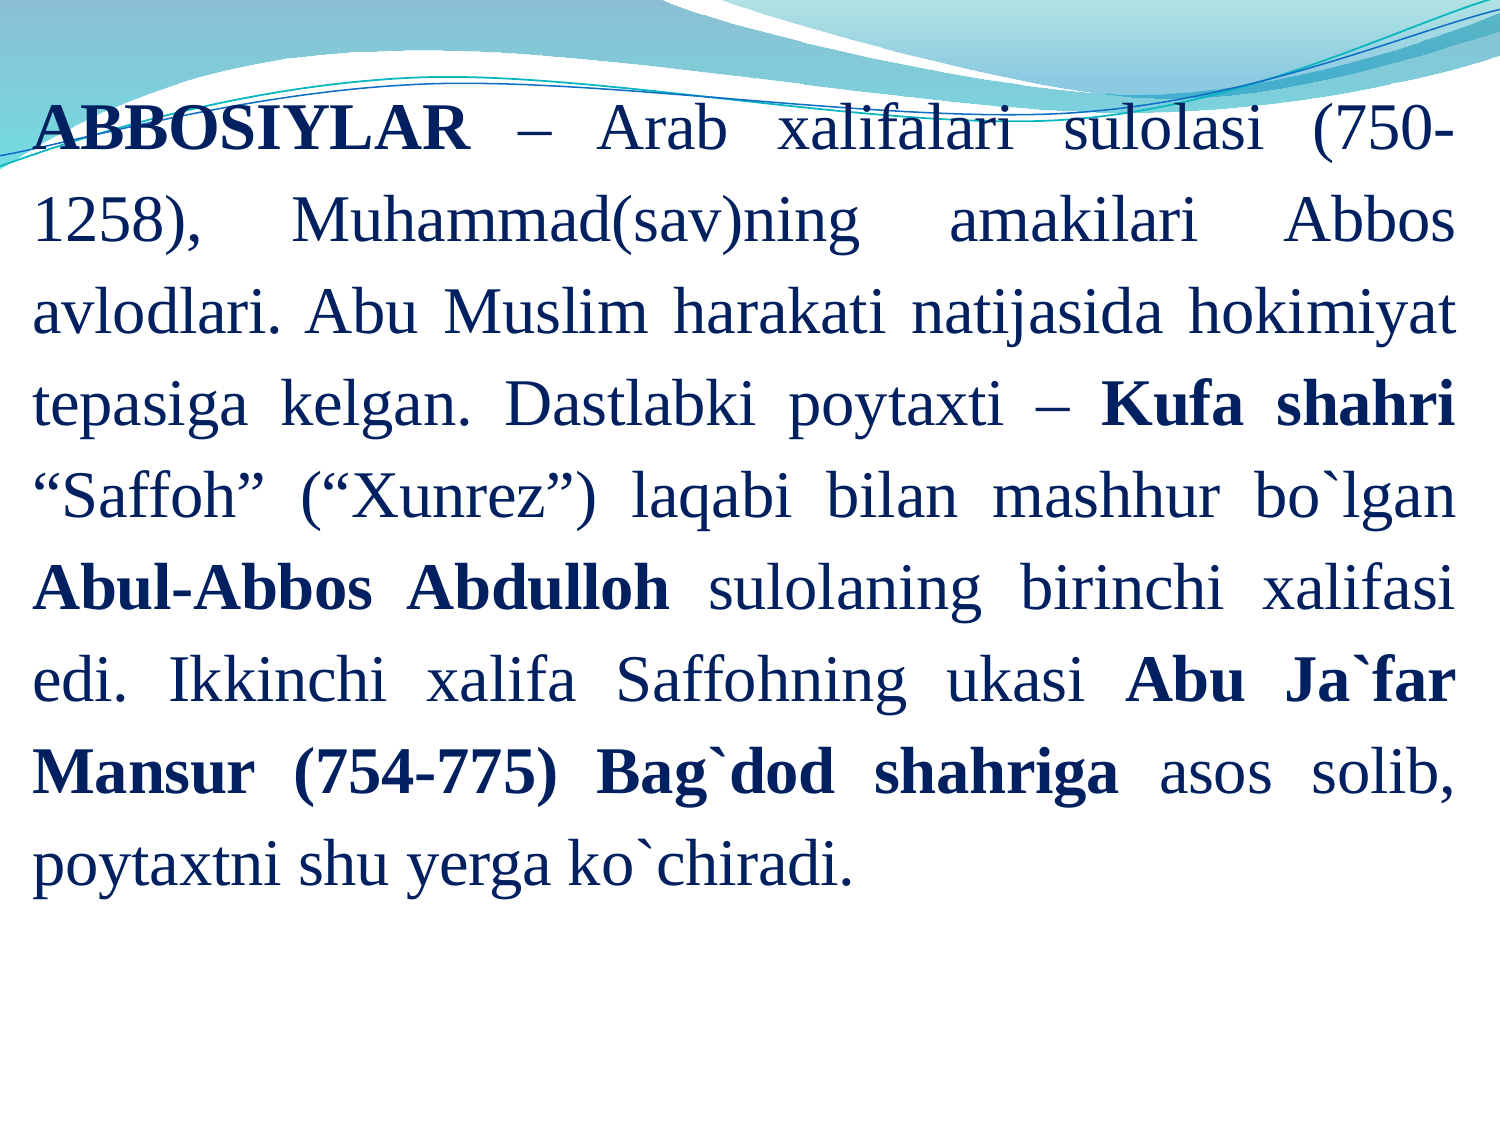

ABBOSIYLAR – Arab xalifalari sulolasi (750-1258), Muhammad(sav)ning amakilari Abbos avlodlari. Abu Muslim harakati natijasida hokimiyat tepasiga kelgan. Dastlabki poytaxti – Kufa shahri “Saffoh” (“Xunrez”) laqabi bilan mashhur bo`lgan Abul-Abbos Abdulloh sulolaning birinchi xalifasi edi. Ikkinchi xalifa Saffohning ukasi Abu Ja`far Mansur (754-775) Bag`dod shahriga asos solib, poytaxtni shu yerga ko`chiradi.